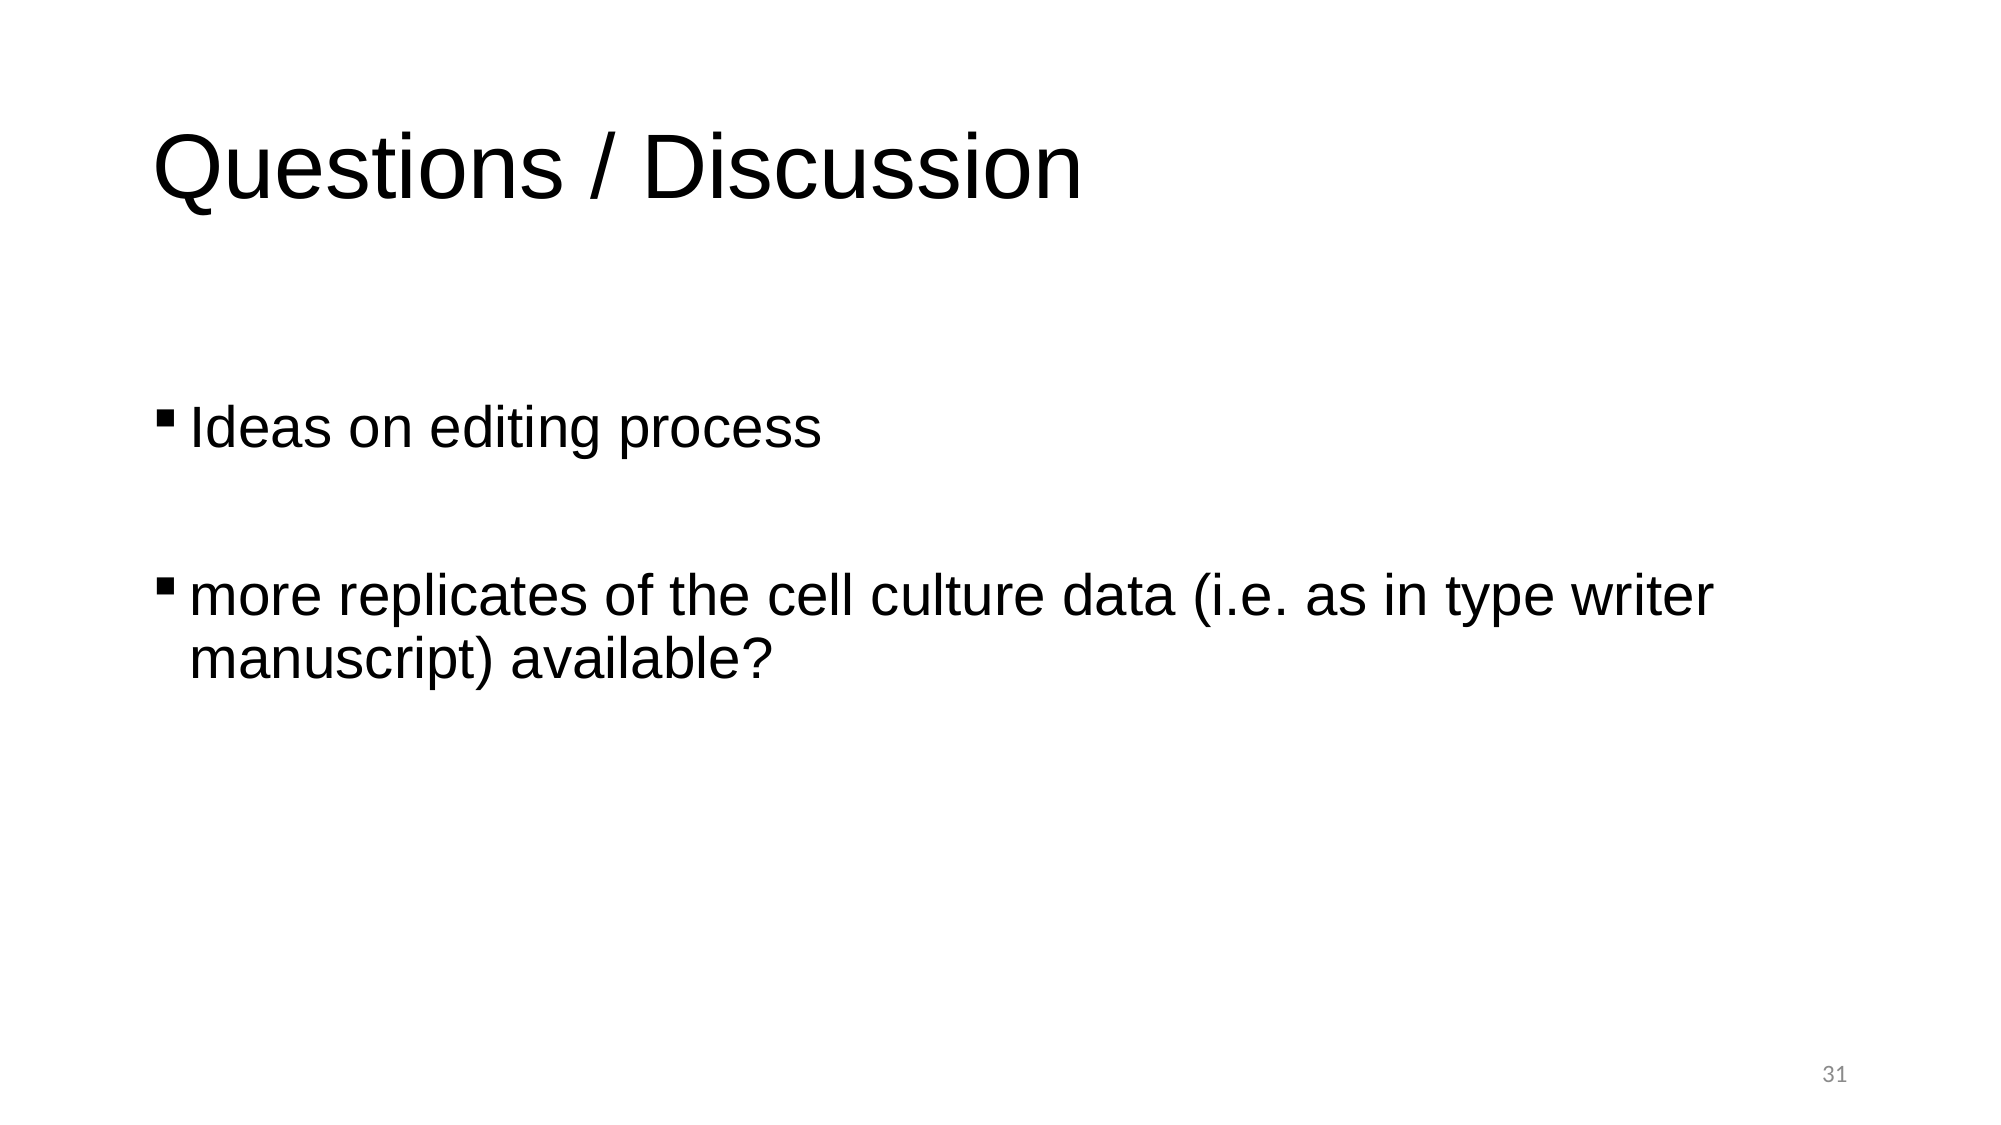

Questions / Discussion

Ideas on editing process

more replicates of the cell culture data (i.e. as in type writer manuscript) available?

31